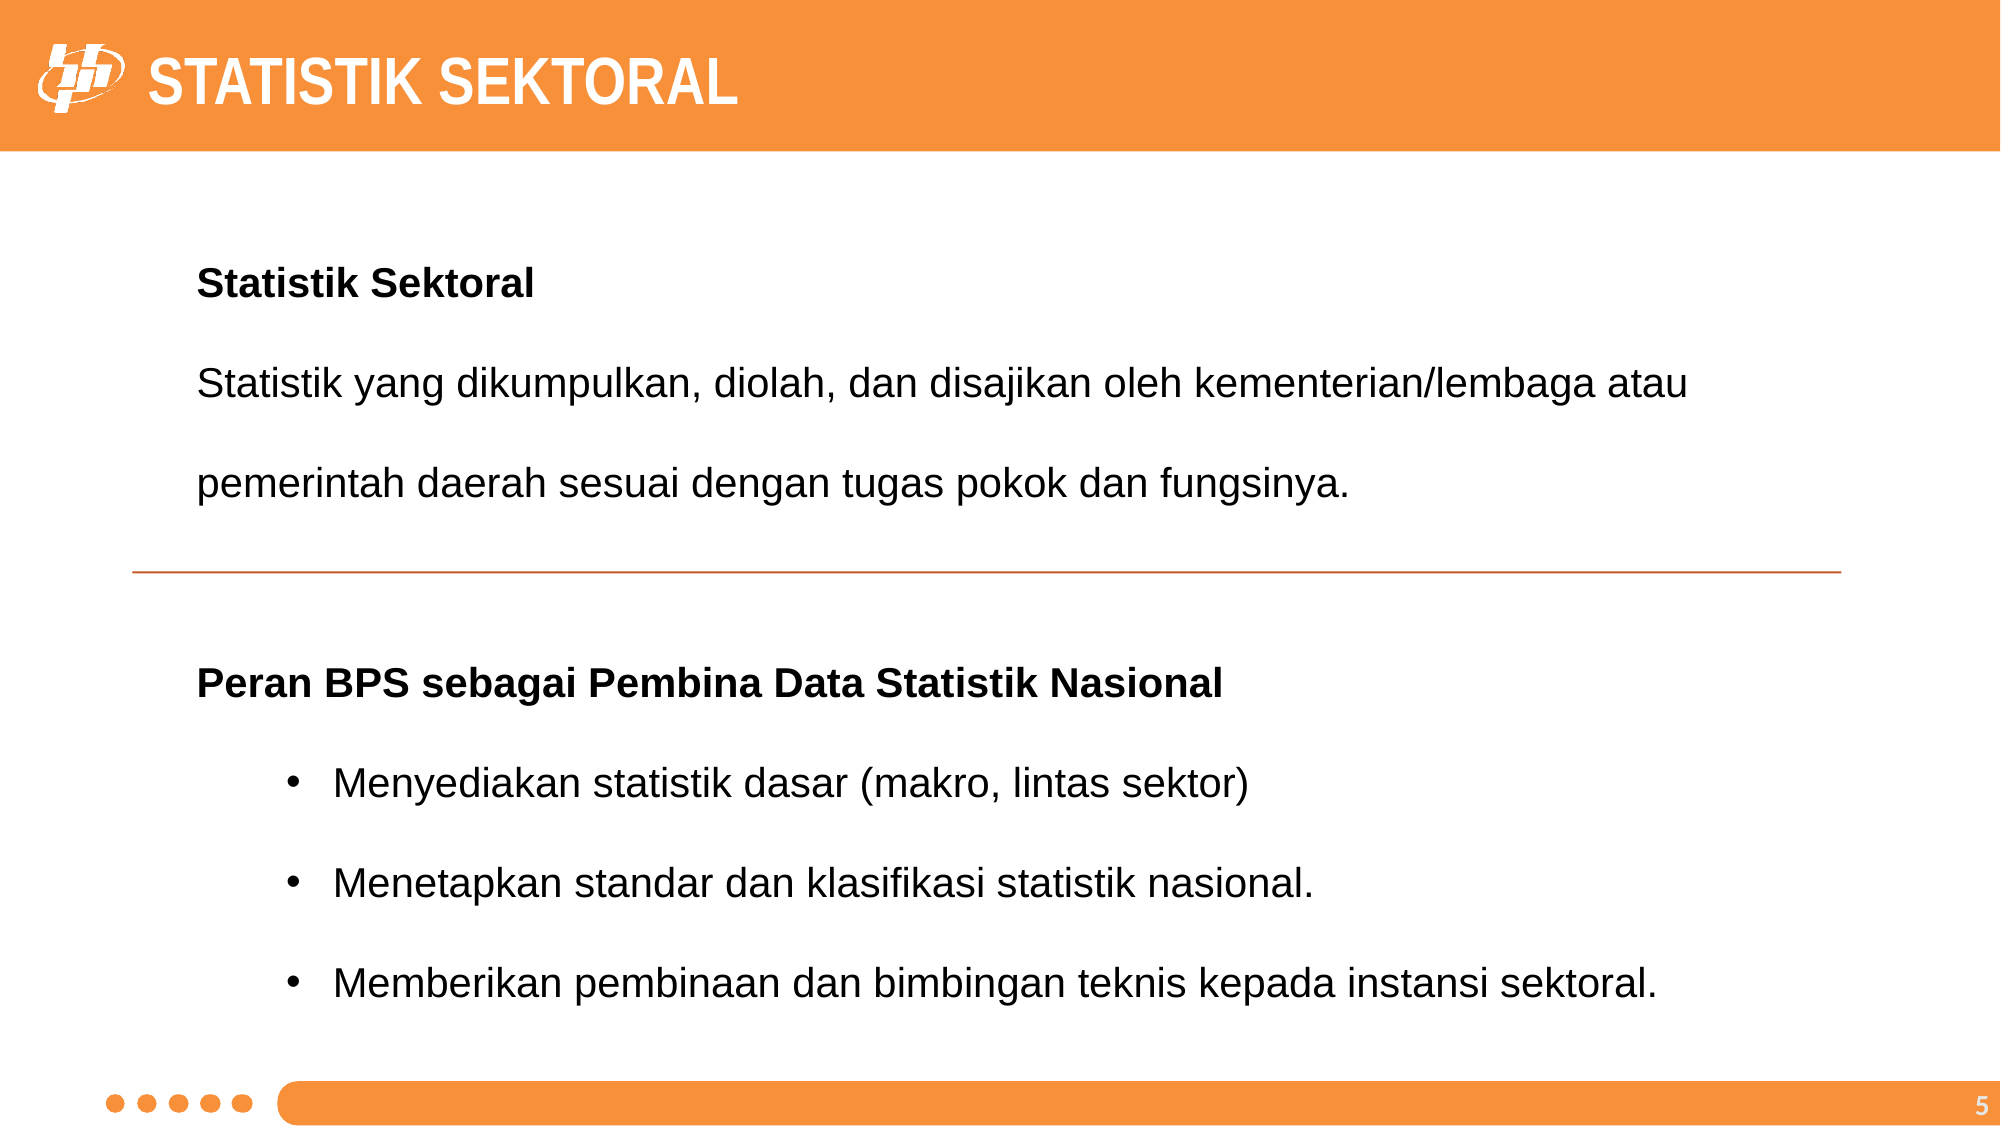

STATISTIK SEKTORAL
Statistik Sektoral
Statistik yang dikumpulkan, diolah, dan disajikan oleh kementerian/lembaga atau pemerintah daerah sesuai dengan tugas pokok dan fungsinya.

Peran BPS sebagai Pembina Data Statistik Nasional
Menyediakan statistik dasar (makro, lintas sektor)
Menetapkan standar dan klasifikasi statistik nasional.
Memberikan pembinaan dan bimbingan teknis kepada instansi sektoral.